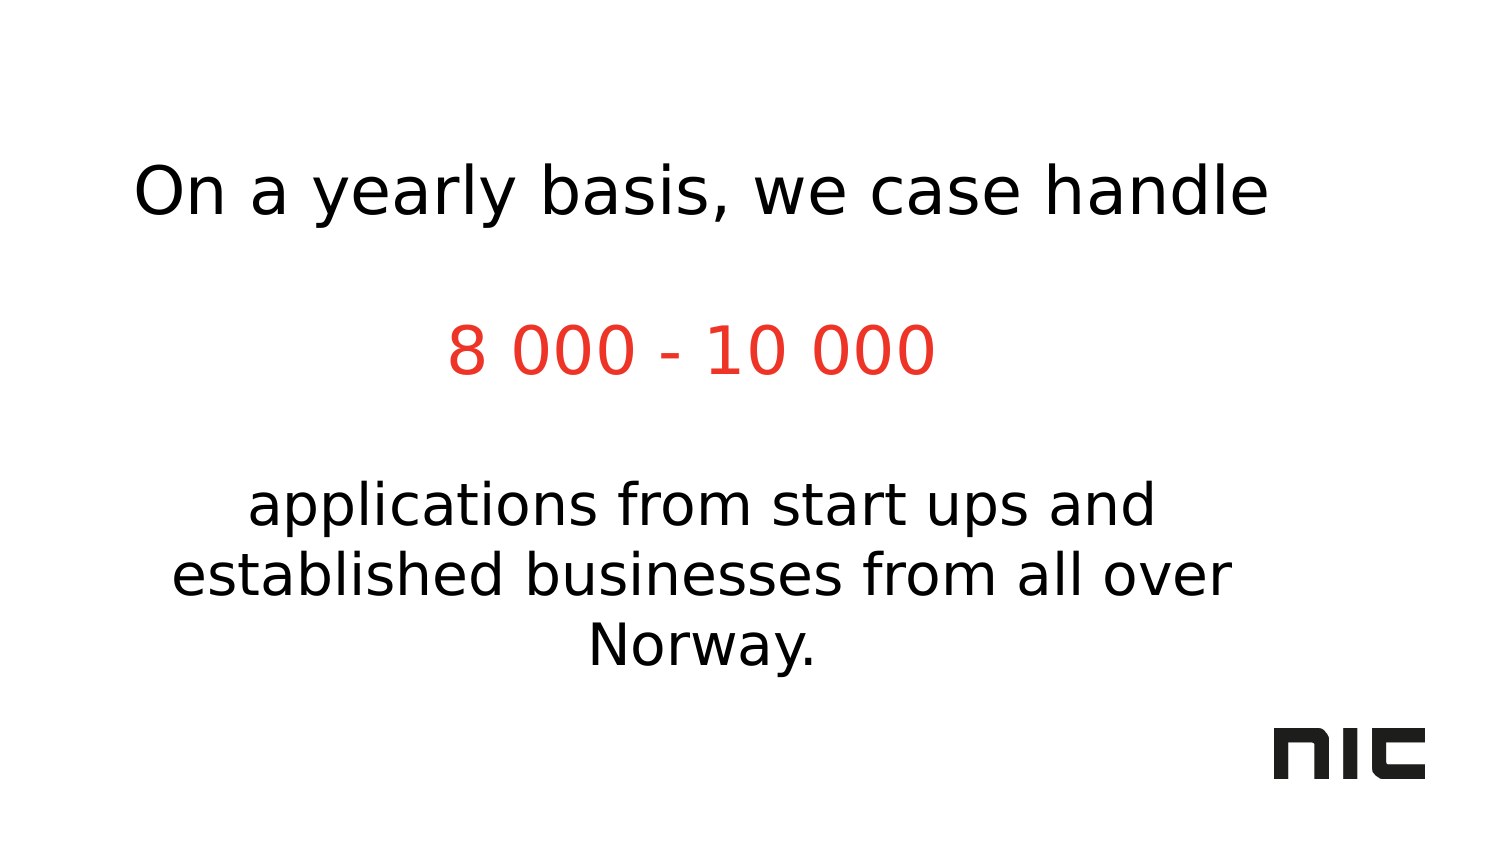

On a yearly basis, we case handle

8 000 - 10 000

applications from start ups and established businesses from all over Norway.